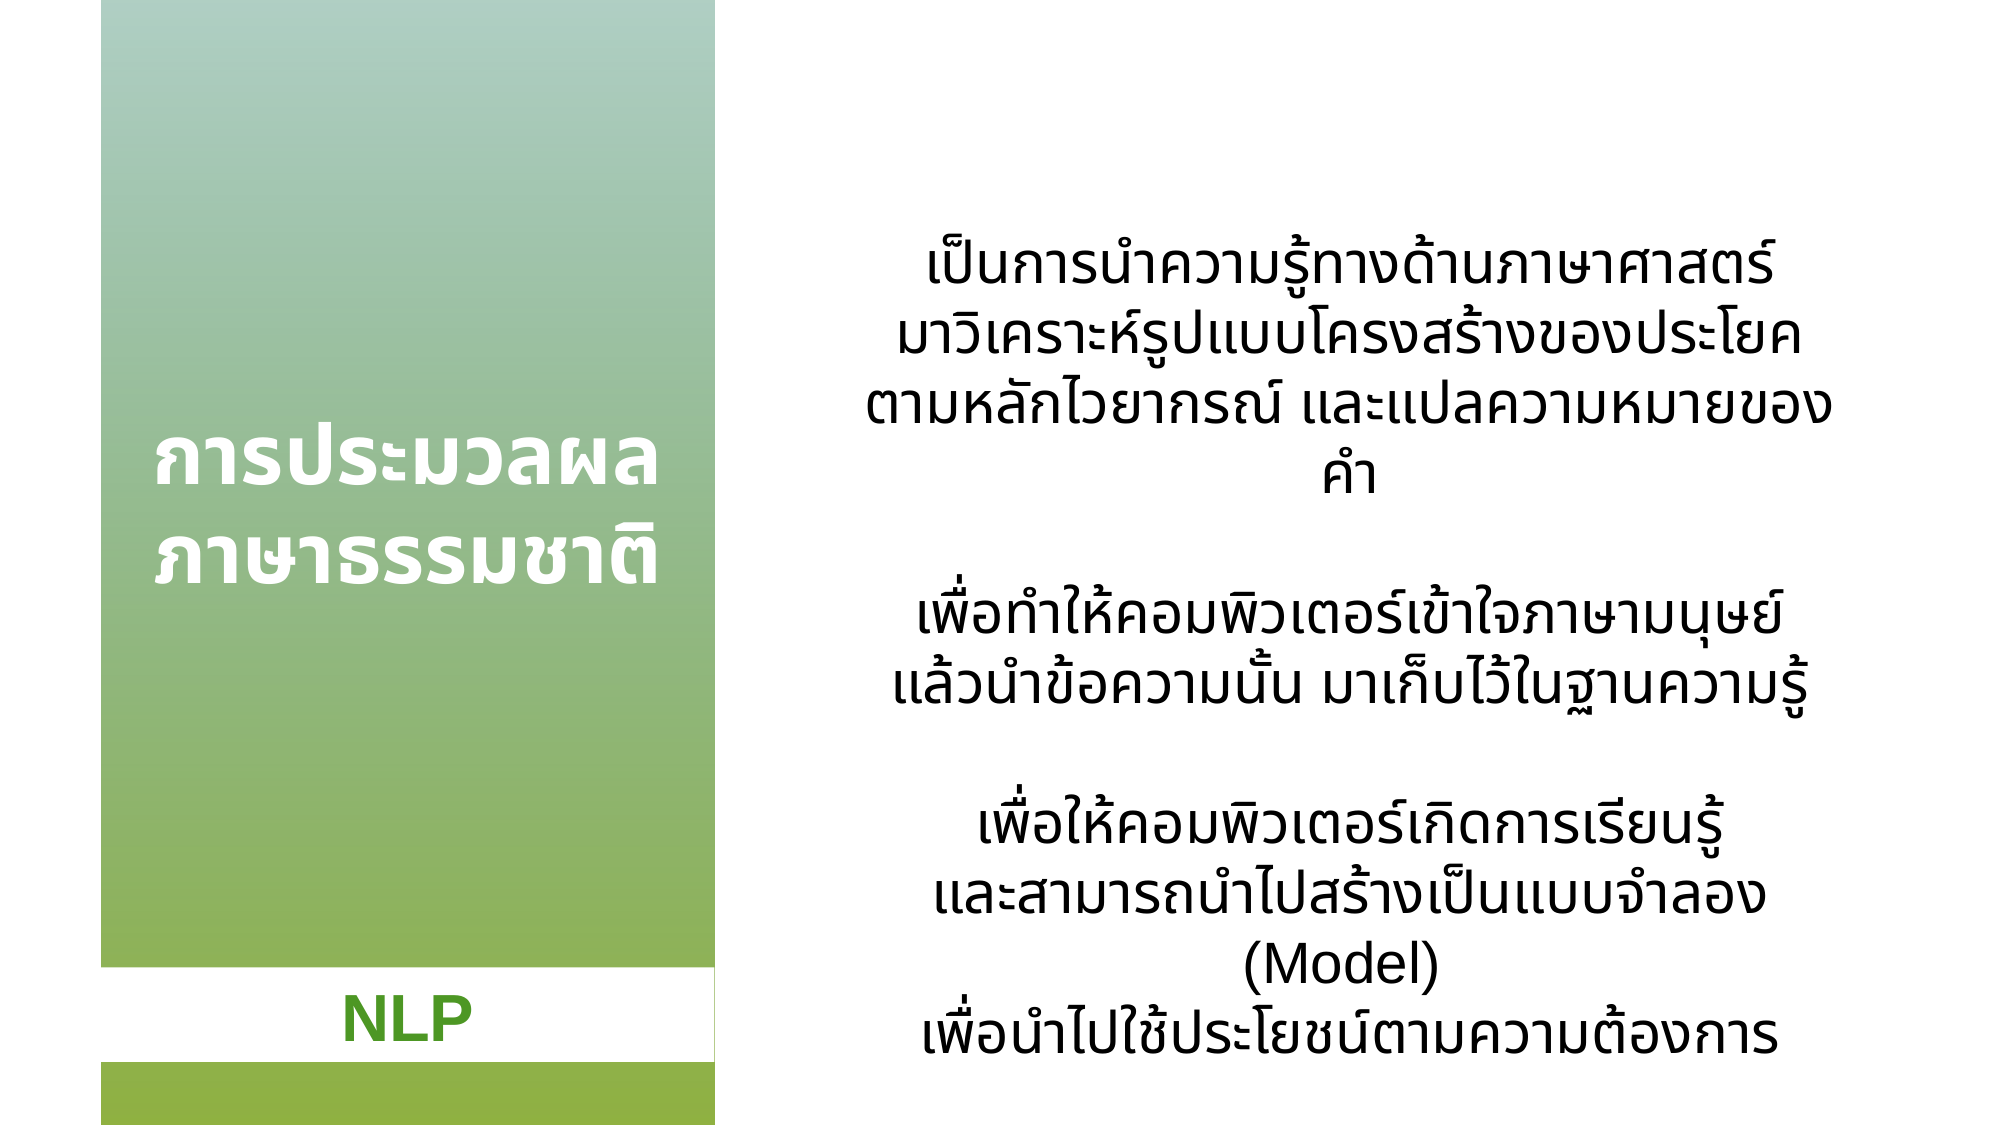

เป็นการนำความรู้ทางด้านภาษาศาสตร์
มาวิเคราะห์รูปแบบโครงสร้างของประโยค
ตามหลักไวยากรณ์ และแปลความหมายของคำ

เพื่อทำให้คอมพิวเตอร์เข้าใจภาษามนุษย์
แล้วนำข้อความนั้น มาเก็บไว้ในฐานความรู้

เพื่อให้คอมพิวเตอร์เกิดการเรียนรู้
และสามารถนำไปสร้างเป็นแบบจำลอง (Model)
เพื่อนำไปใช้ประโยชน์ตามความต้องการ
การประมวลผลภาษาธรรมชาติ
NLP